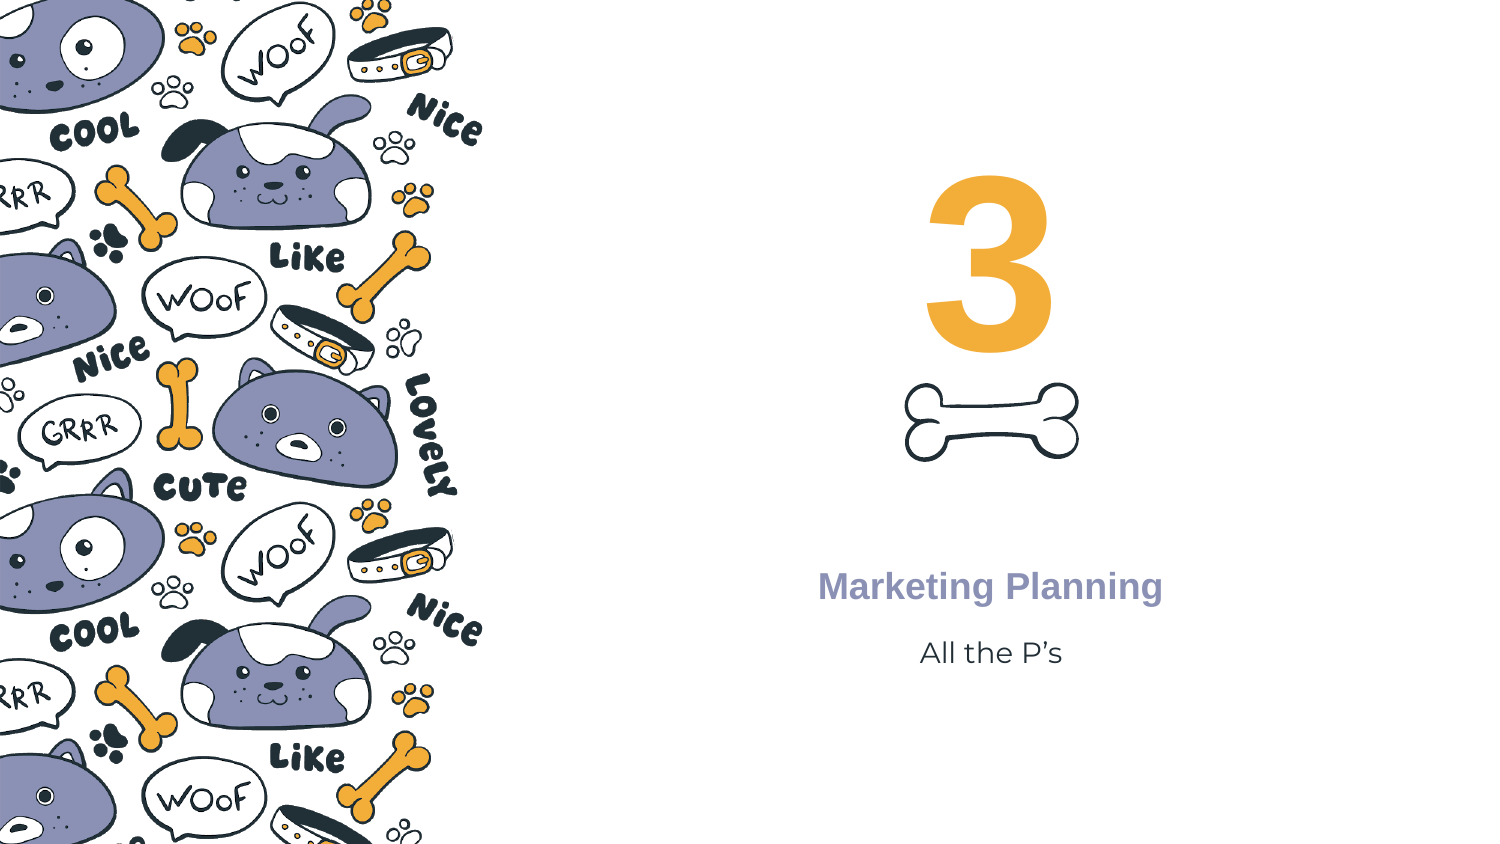

3

# Marketing Planning
All the P’s